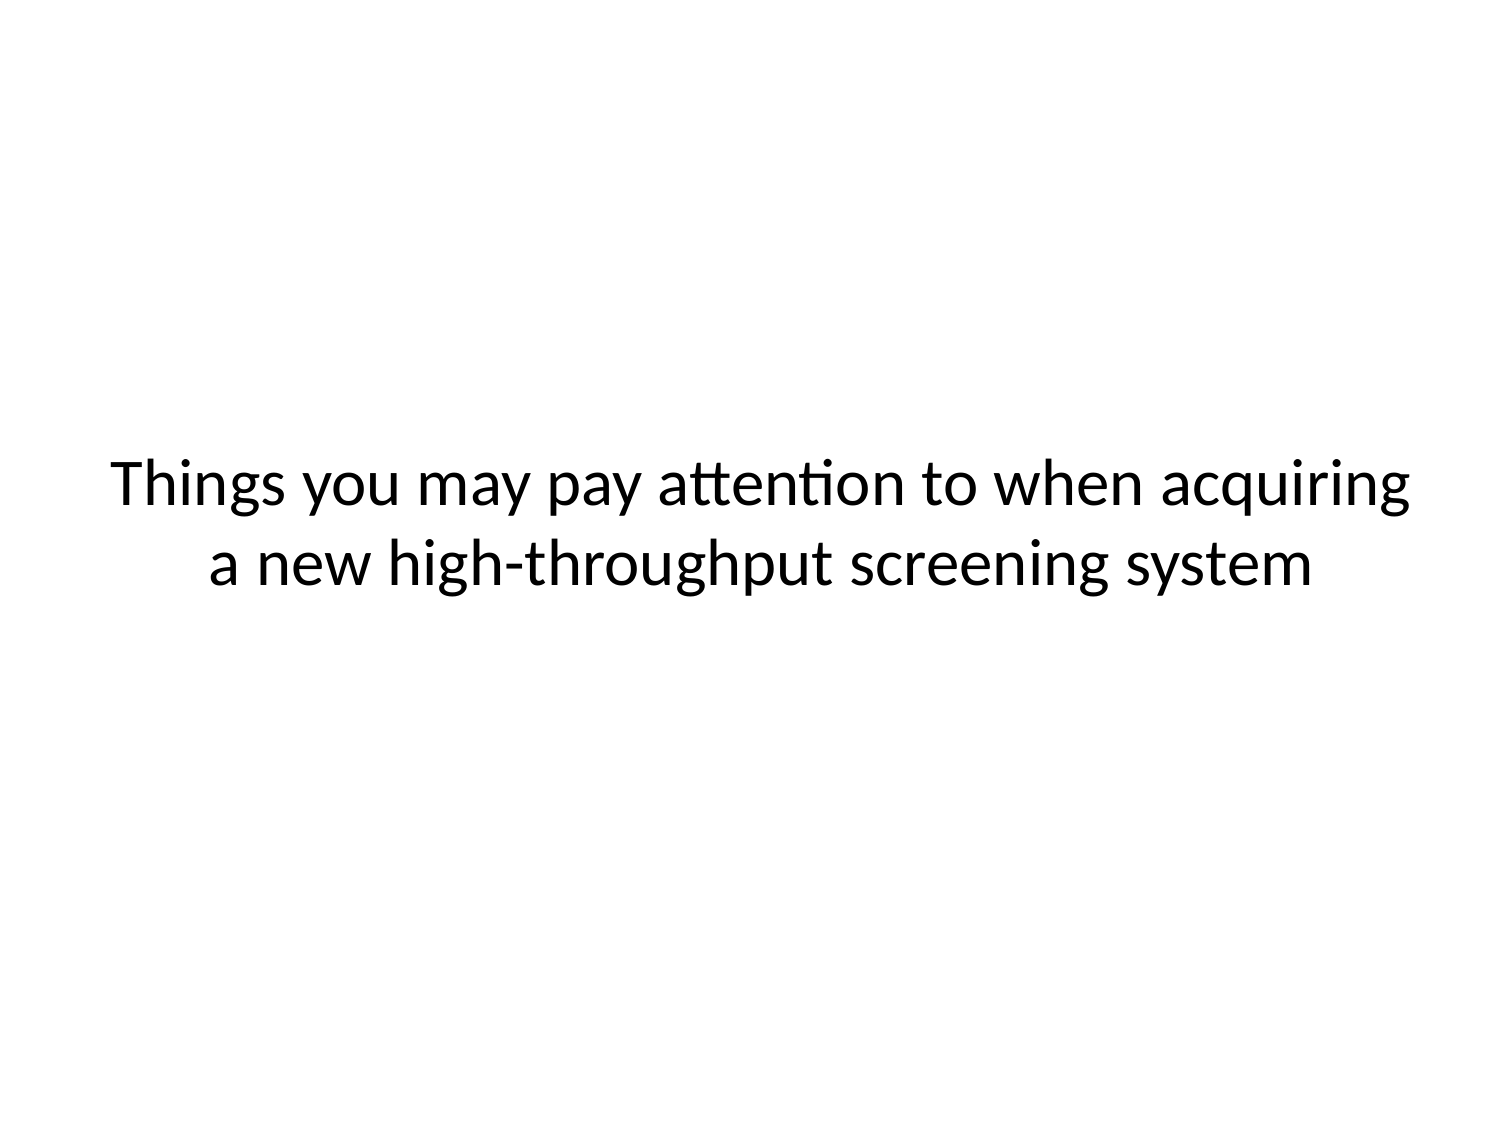

# Things you may pay attention to when acquiring a new high-throughput screening system